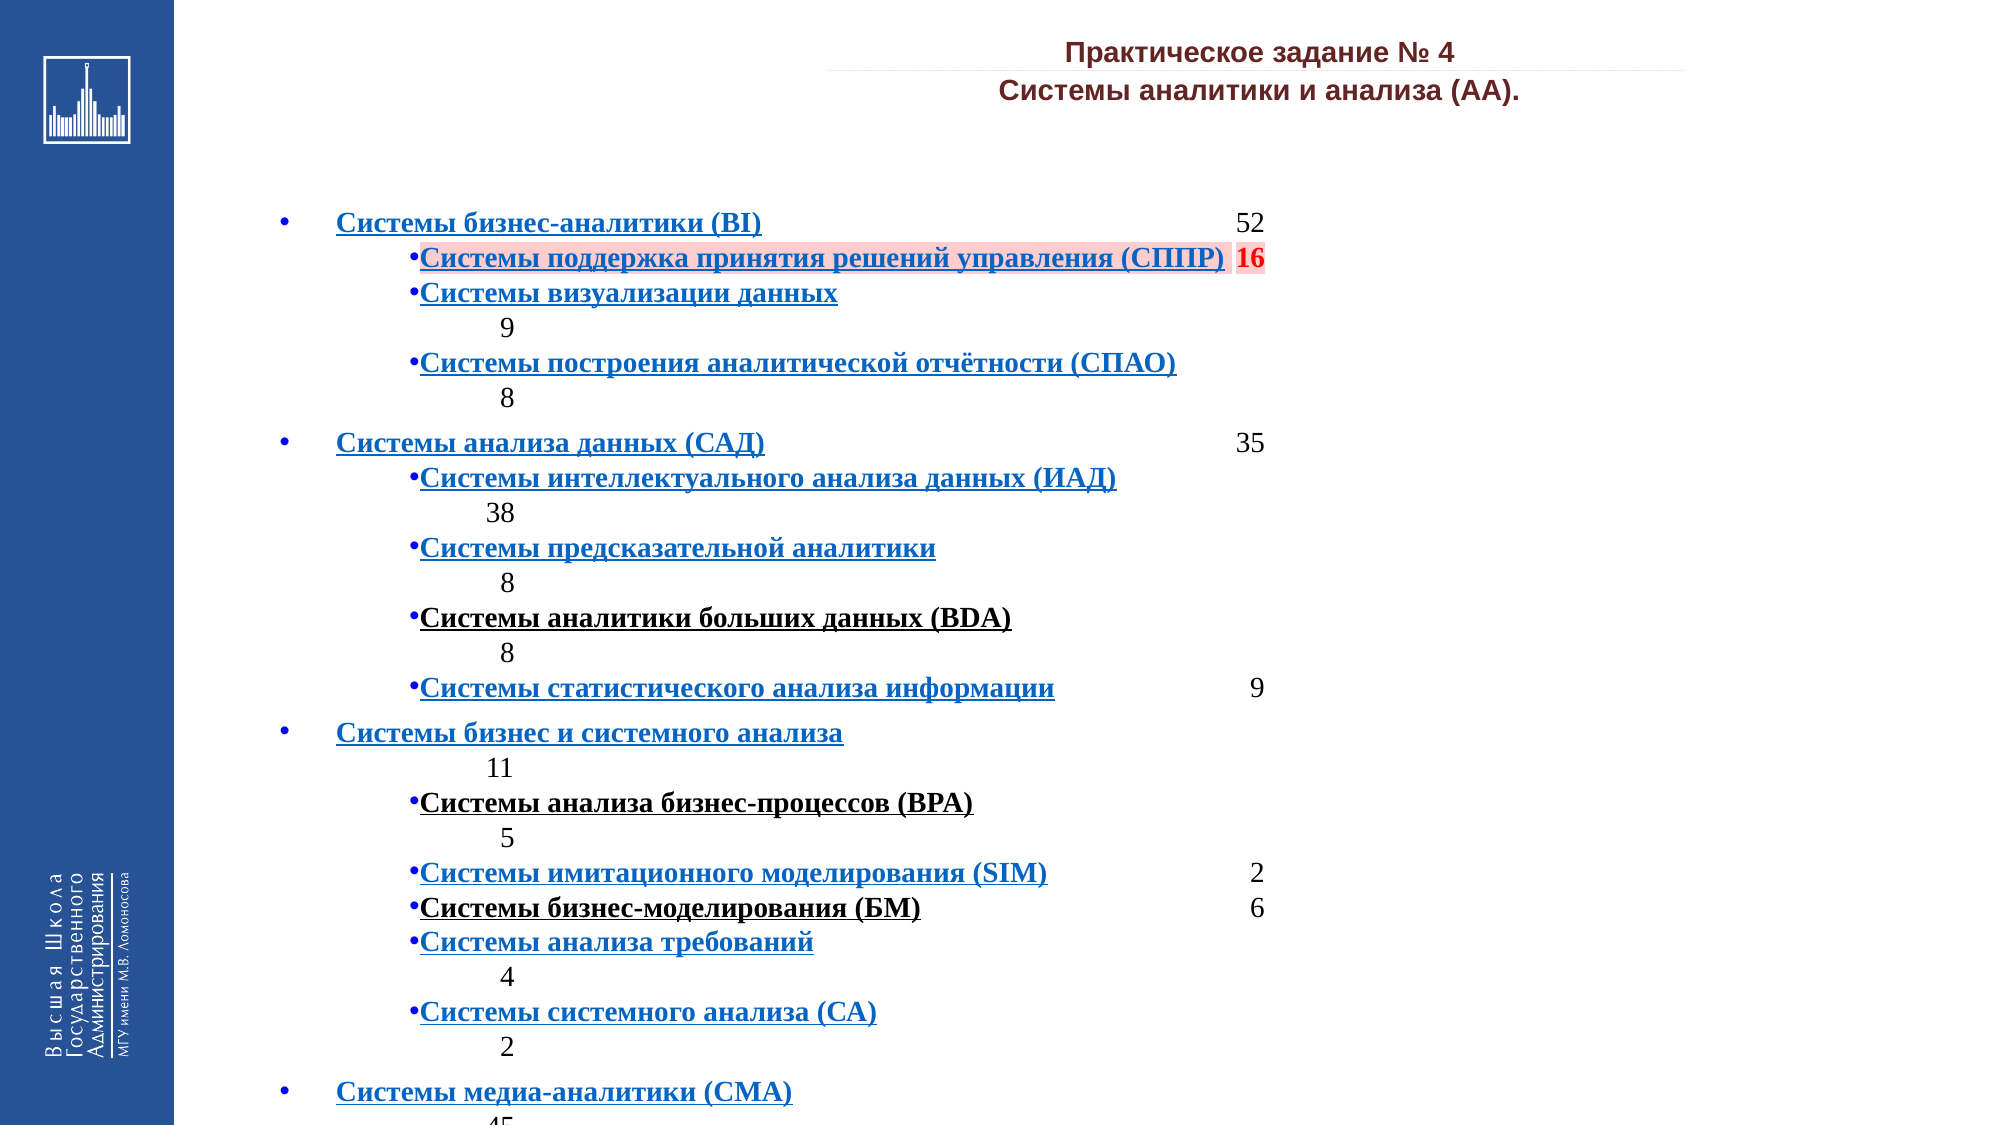

Практическое задание № 4
_________________________________________________________________________________________________________________________________________________________________________________________________________________________________________________________________________________________________________________________________________________________________________________________________________________________________________________________________________________________________________________________________________________________________________________________________________________________________________________________________________________________________________________________________________________________________________________________________________________________________________________________________________________________________
Системы аналитики и анализа (АА).
Системы бизнес-аналитики (BI) 				52
Системы поддержка принятия решений управления (СППР) 	16
Системы визуализации данных 				  9
Системы построения аналитической отчётности (СПАО) 		  8

Системы анализа данных (САД) 				35
Системы интеллектуального анализа данных (ИАД) 		38
Системы предсказательной аналитики 			  8
Системы аналитики больших данных (BDA) 			  8
Системы статистического анализа информации 		  9

Системы бизнес и системного анализа 				11
Системы анализа бизнес-процессов (BPA) 			  5
Системы имитационного моделирования (SIM) 		  2
Системы бизнес-моделирования (БМ) 			  6
Системы анализа требований 				  4
Системы системного анализа (СА) 				  2

Системы медиа-аналитики (СМА) 				45
Системы анализа СМИ 					21
Системы анализа социальных сетей (САСС) 			34
Новостные агрегаторы 					  6
Сервисы анализа репутации бренда 			12

Прочие системы аналитики 					  1
Геоаналитические системы (ГАС) 				  1